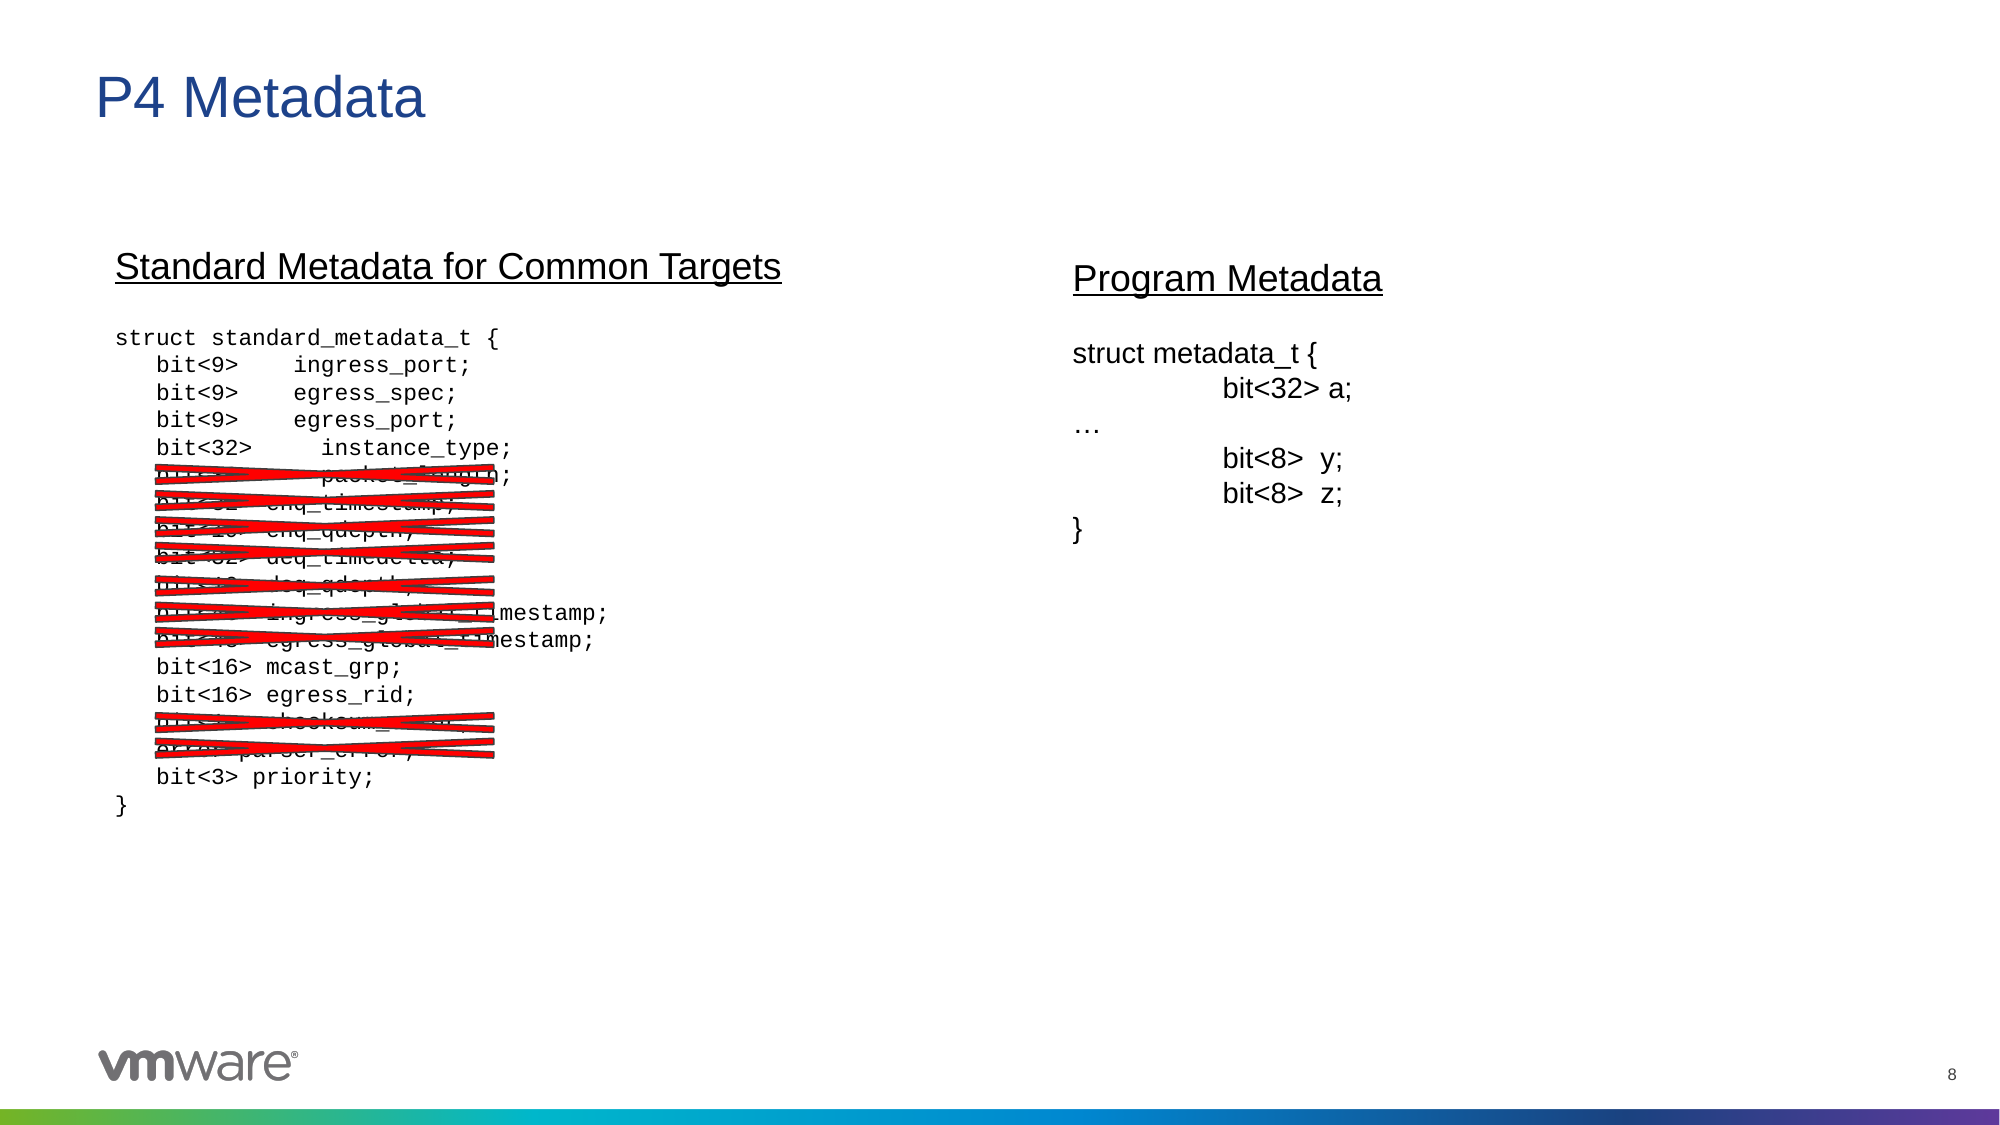

# P4 Metadata

Standard Metadata for Common Targets

struct standard_metadata_t {
   bit<9>    ingress_port;
   bit<9>    egress_spec;
   bit<9>    egress_port;
   bit<32>     instance_type;
   bit<32>     packet_length;
   bit<32> enq_timestamp;
   bit<19> enq_qdepth;
   bit<32> deq_timedelta;
   bit<19> deq_qdepth;
   bit<48> ingress_global_timestamp;
   bit<48> egress_global_timestamp;
   bit<16> mcast_grp;
   bit<16> egress_rid;
   bit<1>  checksum_error;
   error parser_error;
   bit<3> priority;
}
Program Metadata

struct metadata_t {
	bit<32> a;
…
	bit<8>  y;
	bit<8>  z;
}